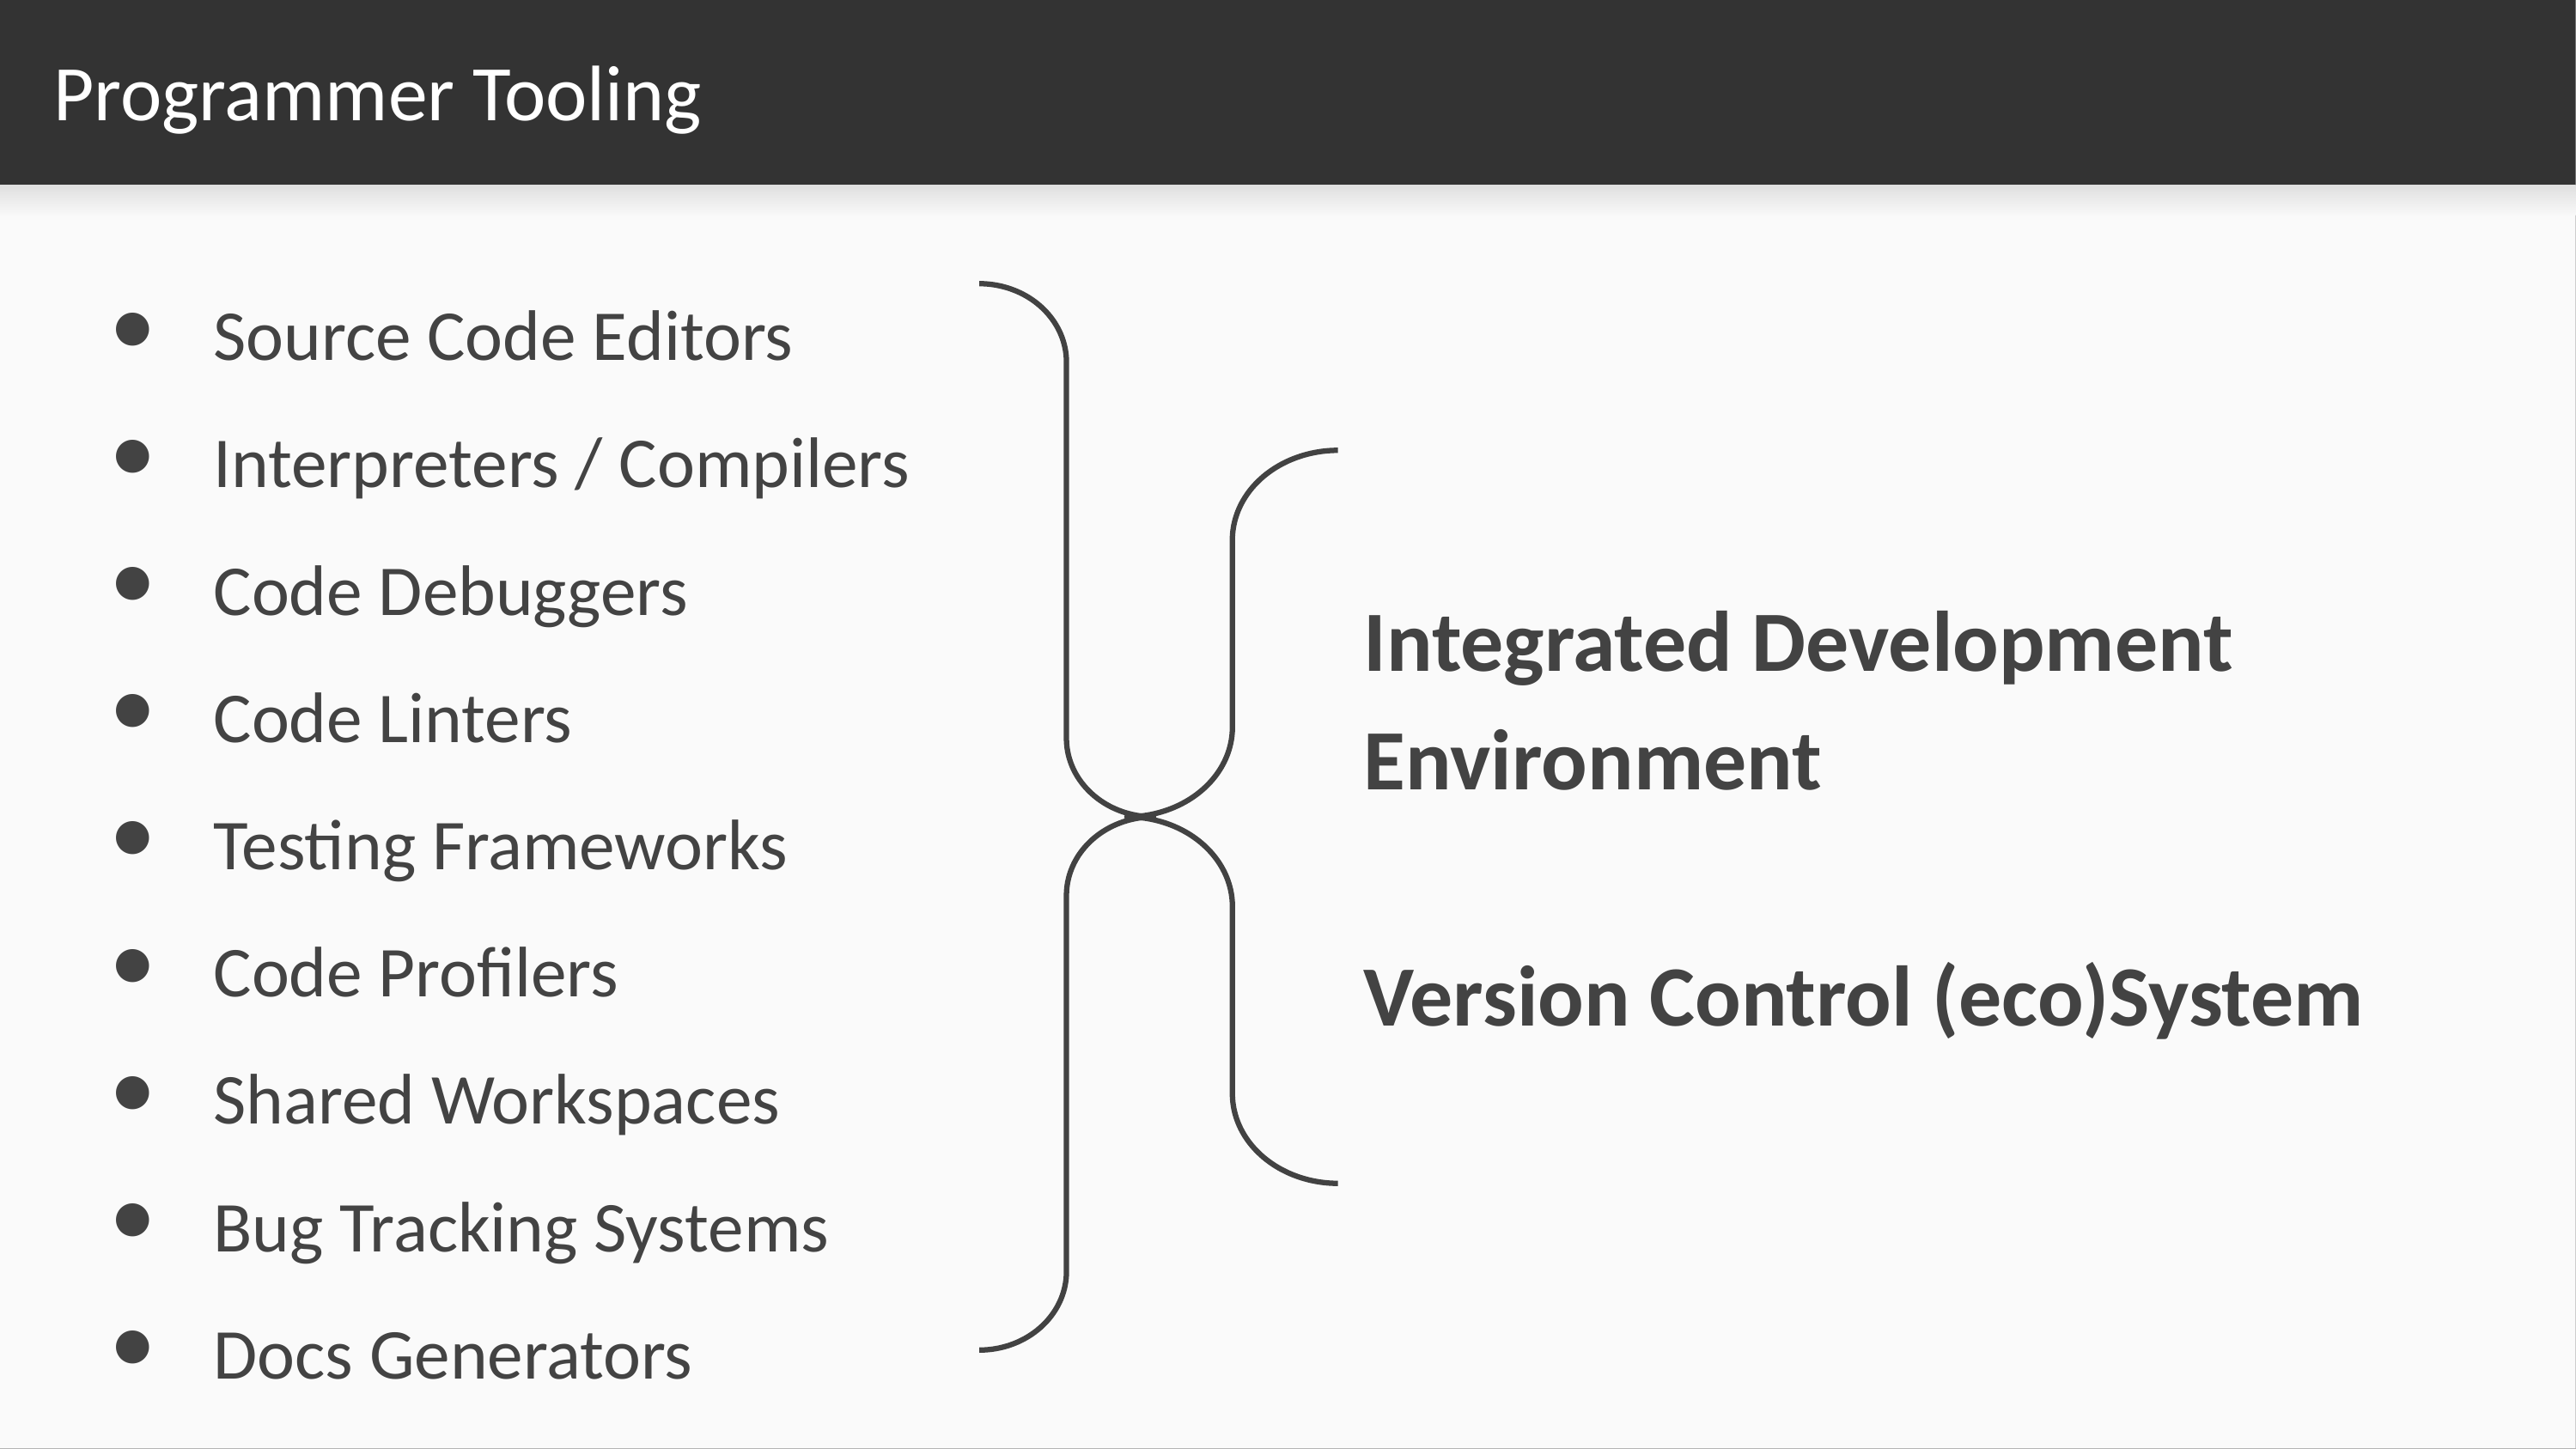

# Programmer Tooling
Source Code Editors
Interpreters / Compilers
Code Debuggers
Code Linters
Testing Frameworks
Code Profilers
Shared Workspaces
Bug Tracking Systems
Docs Generators

Integrated Development Environment

Version Control (eco)System